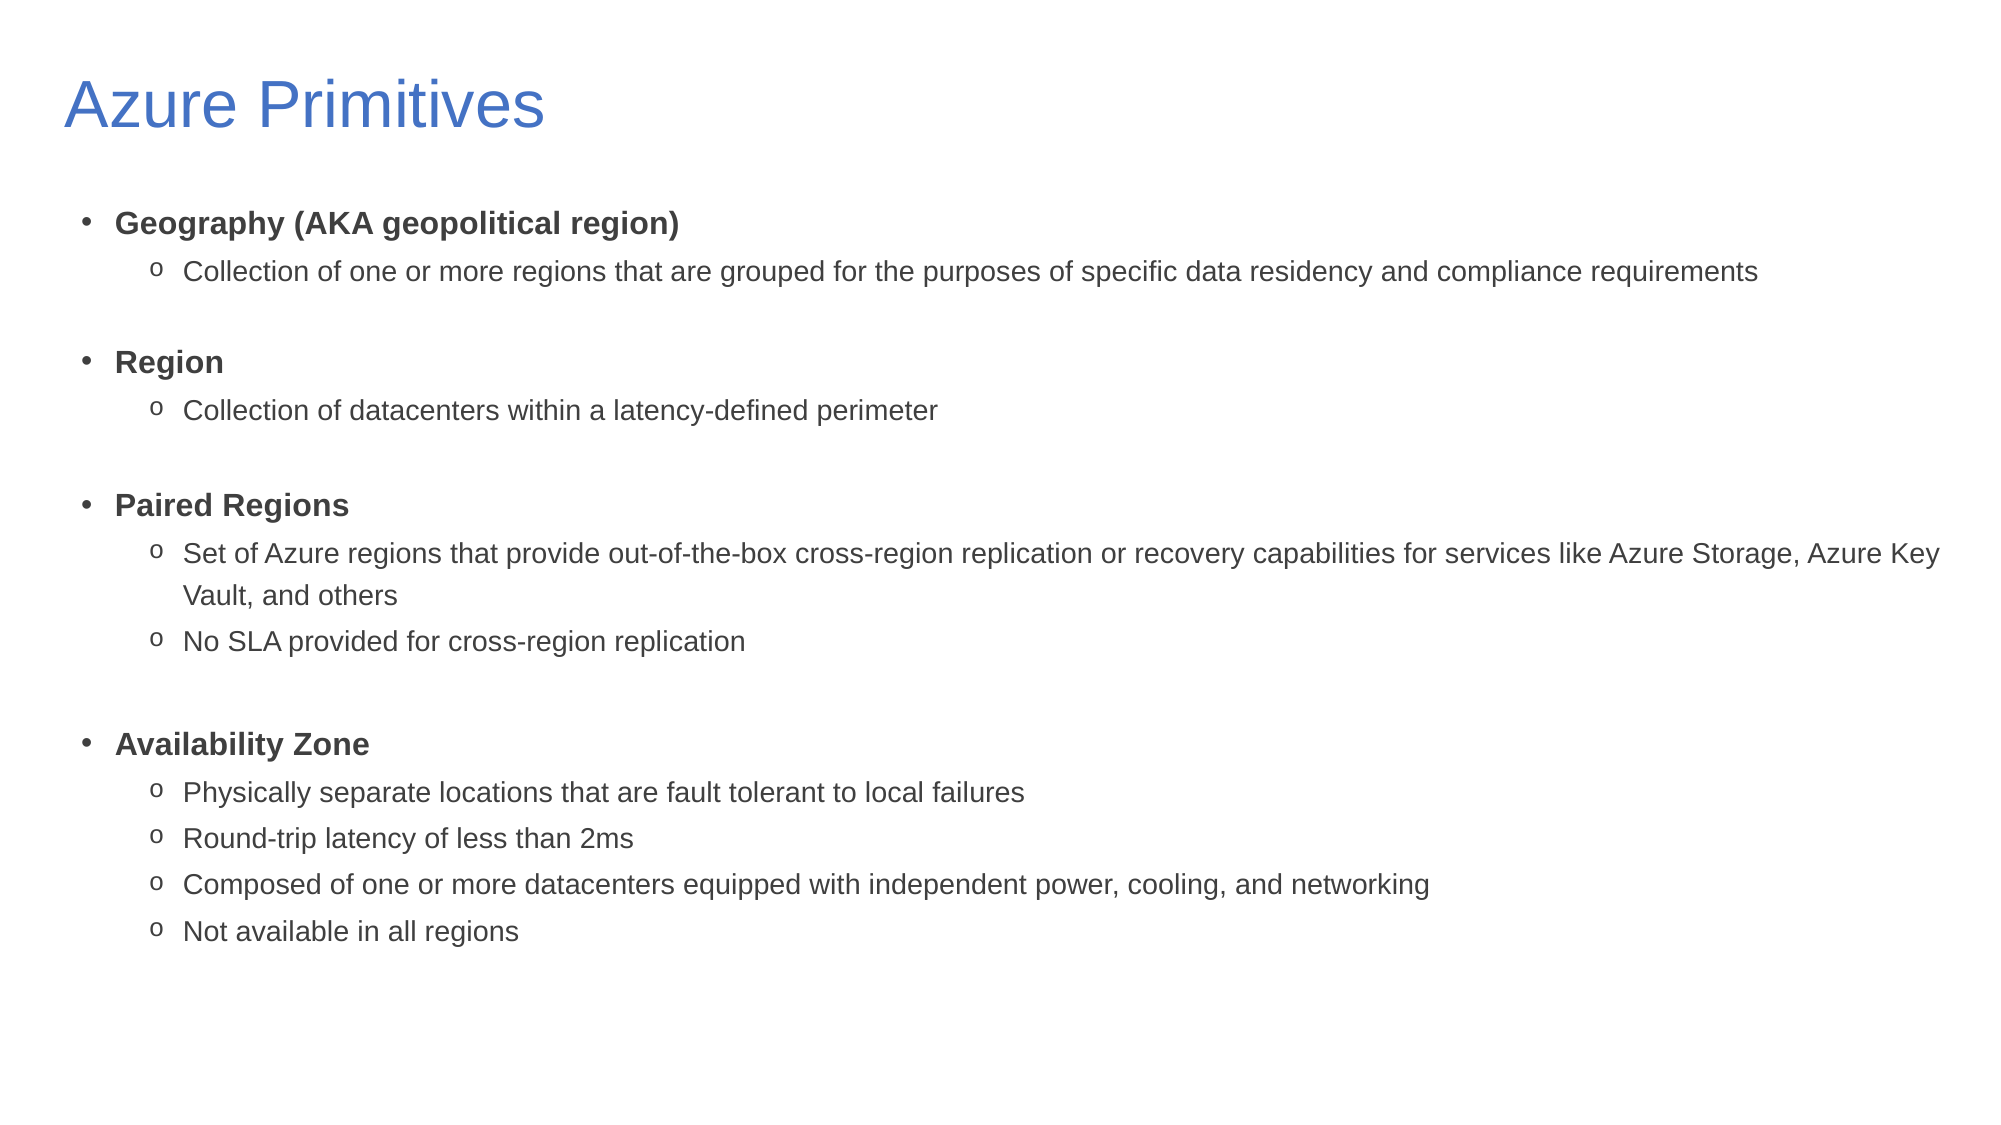

# Azure Primitives
Geography (AKA geopolitical region)
Collection of one or more regions that are grouped for the purposes of specific data residency and compliance requirements
Region
Collection of datacenters within a latency-defined perimeter

Paired Regions
Set of Azure regions that provide out-of-the-box cross-region replication or recovery capabilities for services like Azure Storage, Azure Key Vault, and others
No SLA provided for cross-region replication

Availability Zone
Physically separate locations that are fault tolerant to local failures
Round-trip latency of less than 2ms
Composed of one or more datacenters equipped with independent power, cooling, and networking
Not available in all regions